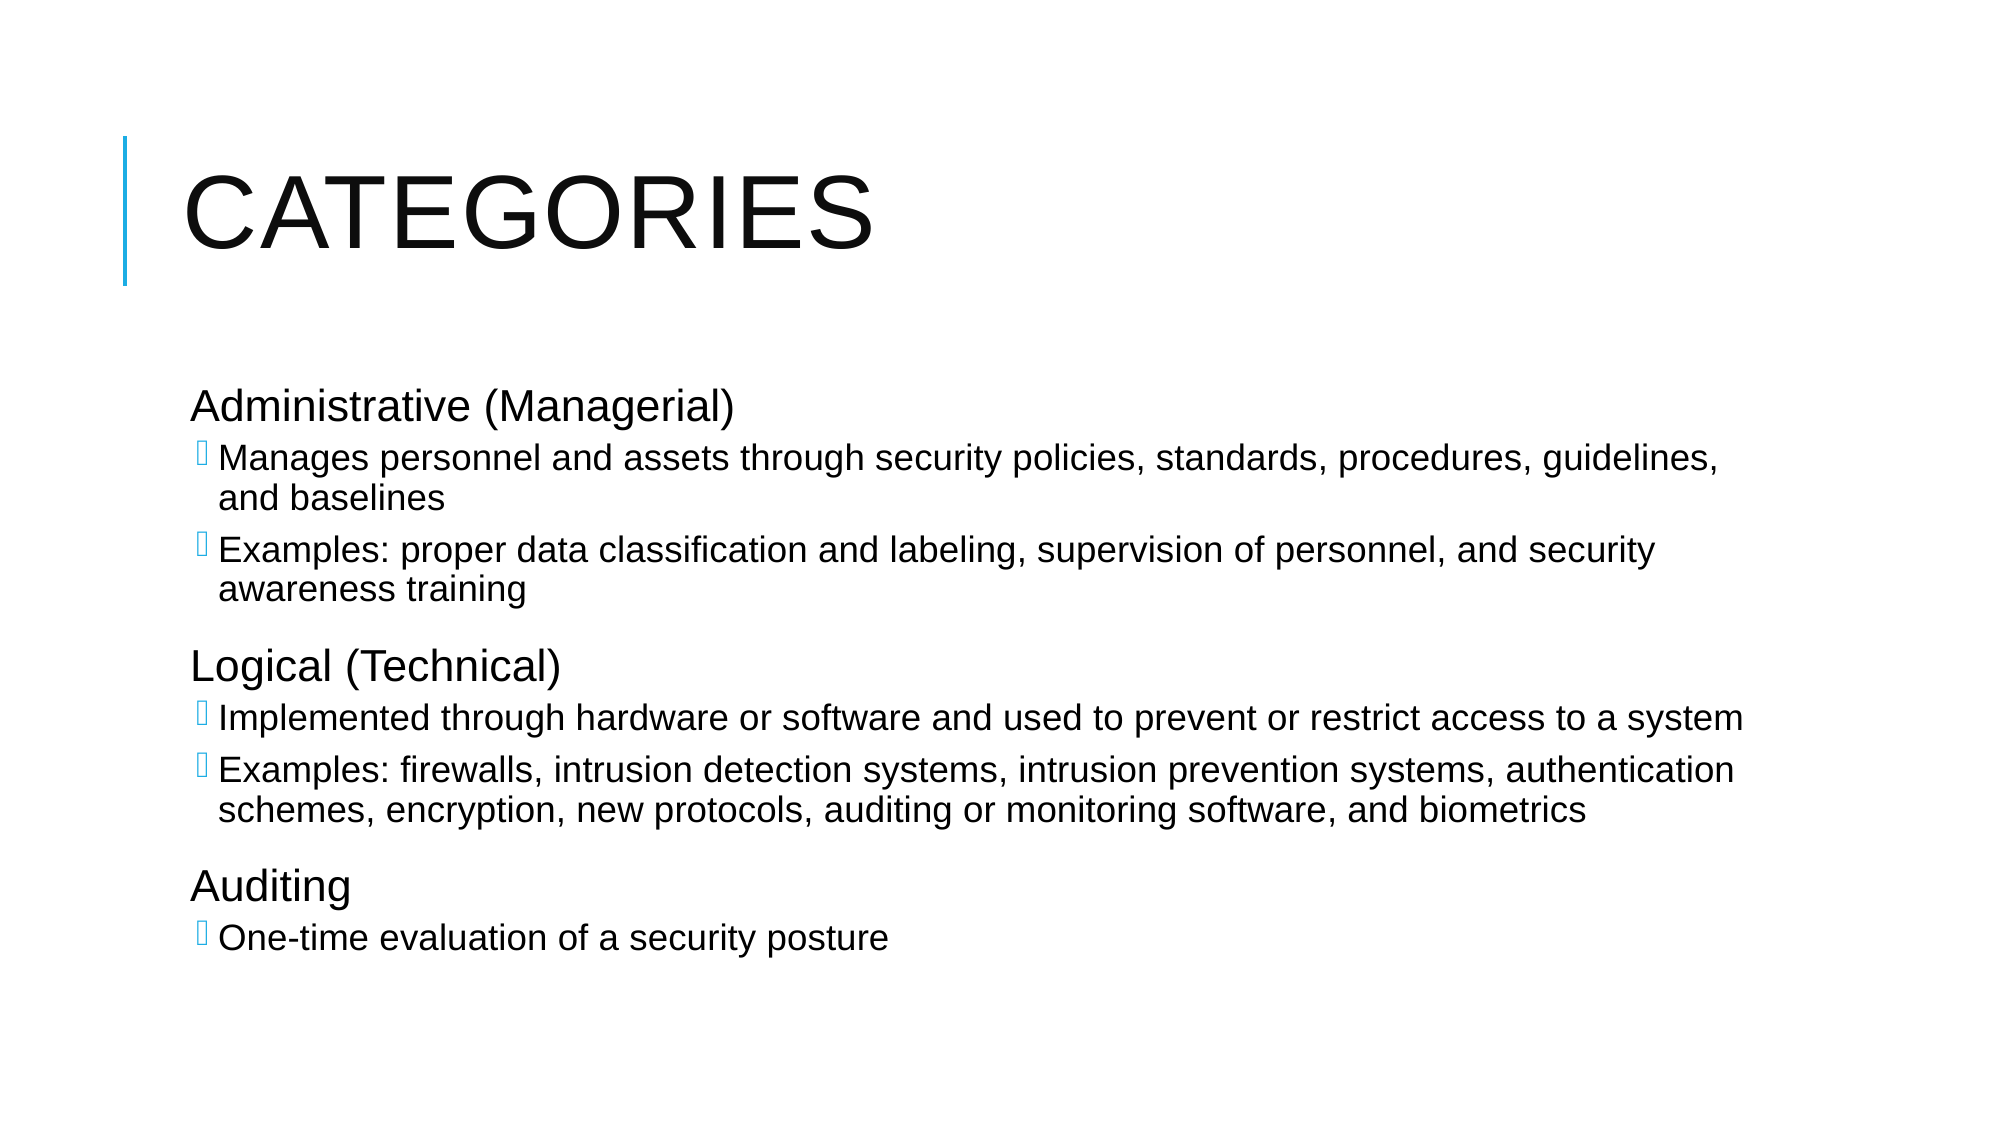

# Categories
Administrative (Managerial)
Manages personnel and assets through security policies, standards, procedures, guidelines, and baselines
Examples: proper data classification and labeling, supervision of personnel, and security awareness training
Logical (Technical)
Implemented through hardware or software and used to prevent or restrict access to a system
Examples: firewalls, intrusion detection systems, intrusion prevention systems, authentication schemes, encryption, new protocols, auditing or monitoring software, and biometrics
Auditing
One-time evaluation of a security posture